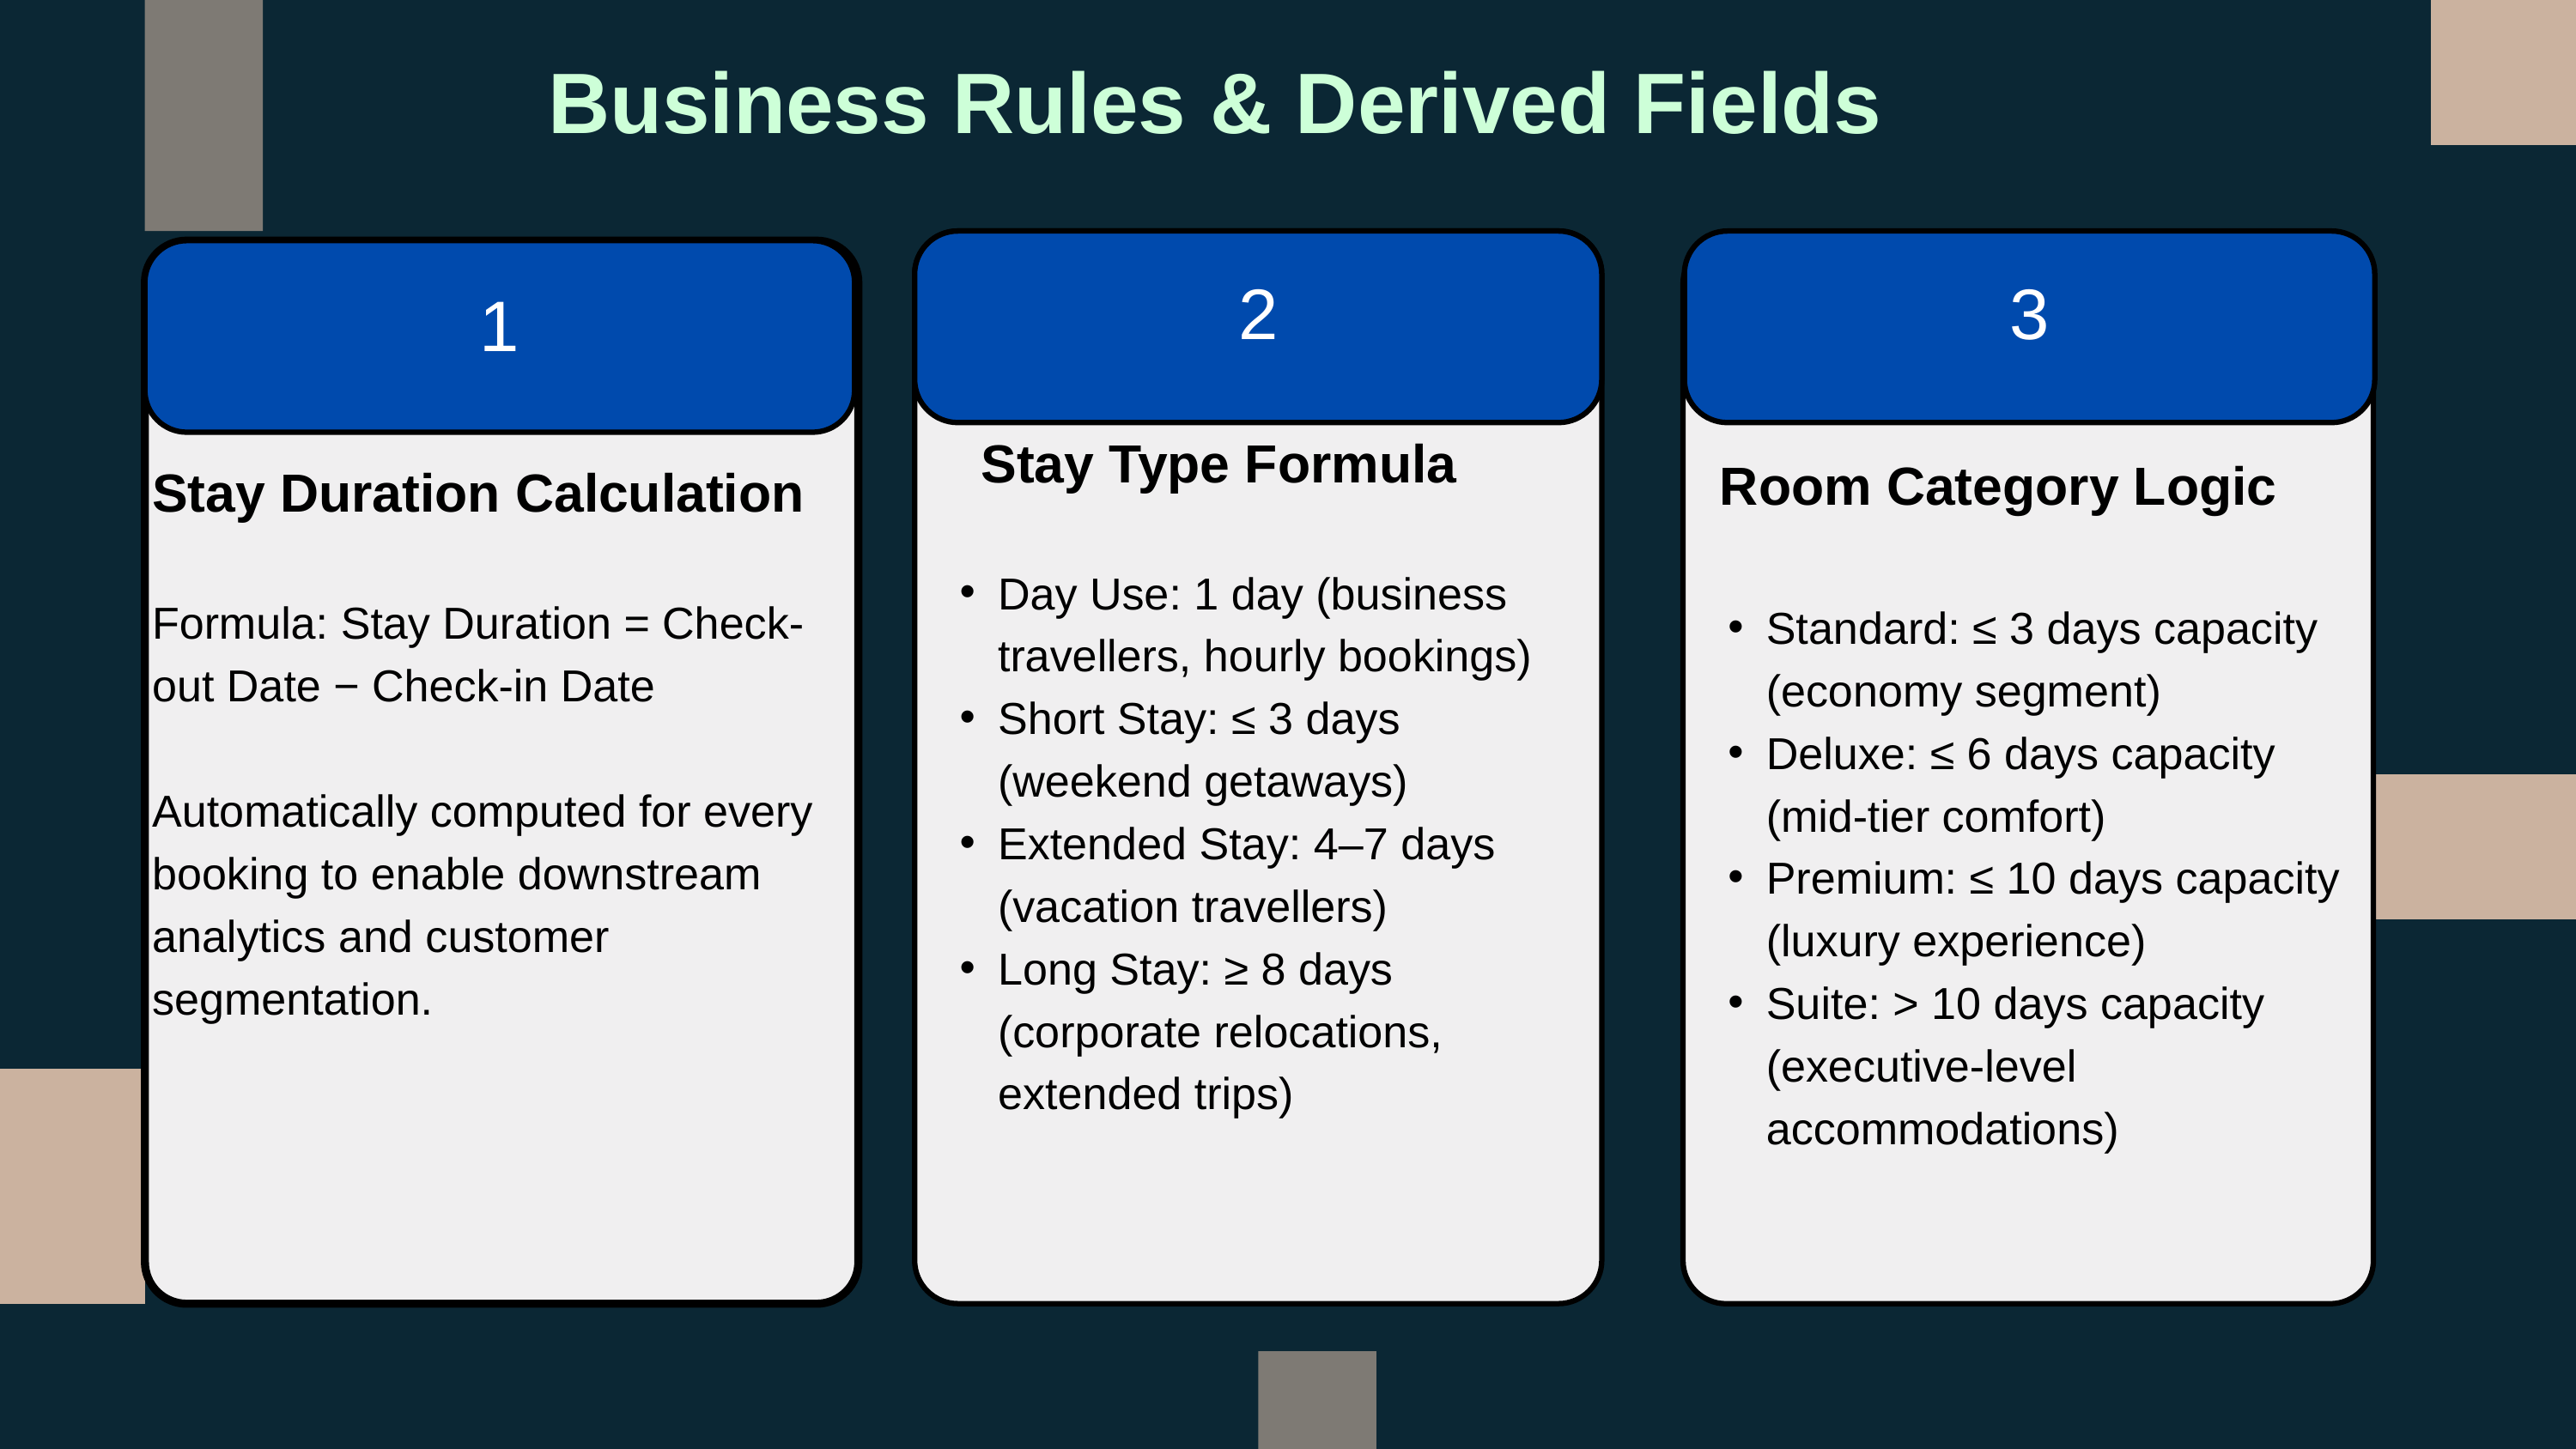

Business Rules & Derived Fields

    Stay Type Formula

Day Use: 1 day (business travellers, hourly bookings)
Short Stay: ≤ 3 days (weekend getaways)
Extended Stay: 4–7 days (vacation travellers)
Long Stay: ≥ 8 days (corporate relocations, extended trips)

2

3

Stay Duration Calculation

Formula: Stay Duration = Check-out Date − Check-in Date

Automatically computed for every booking to enable downstream analytics and customer segmentation.

1

  Room Category Logic

Standard: ≤ 3 days capacity (economy segment)
Deluxe: ≤ 6 days capacity (mid-tier comfort)
Premium: ≤ 10 days capacity (luxury experience)
Suite: > 10 days capacity (executive-level accommodations)